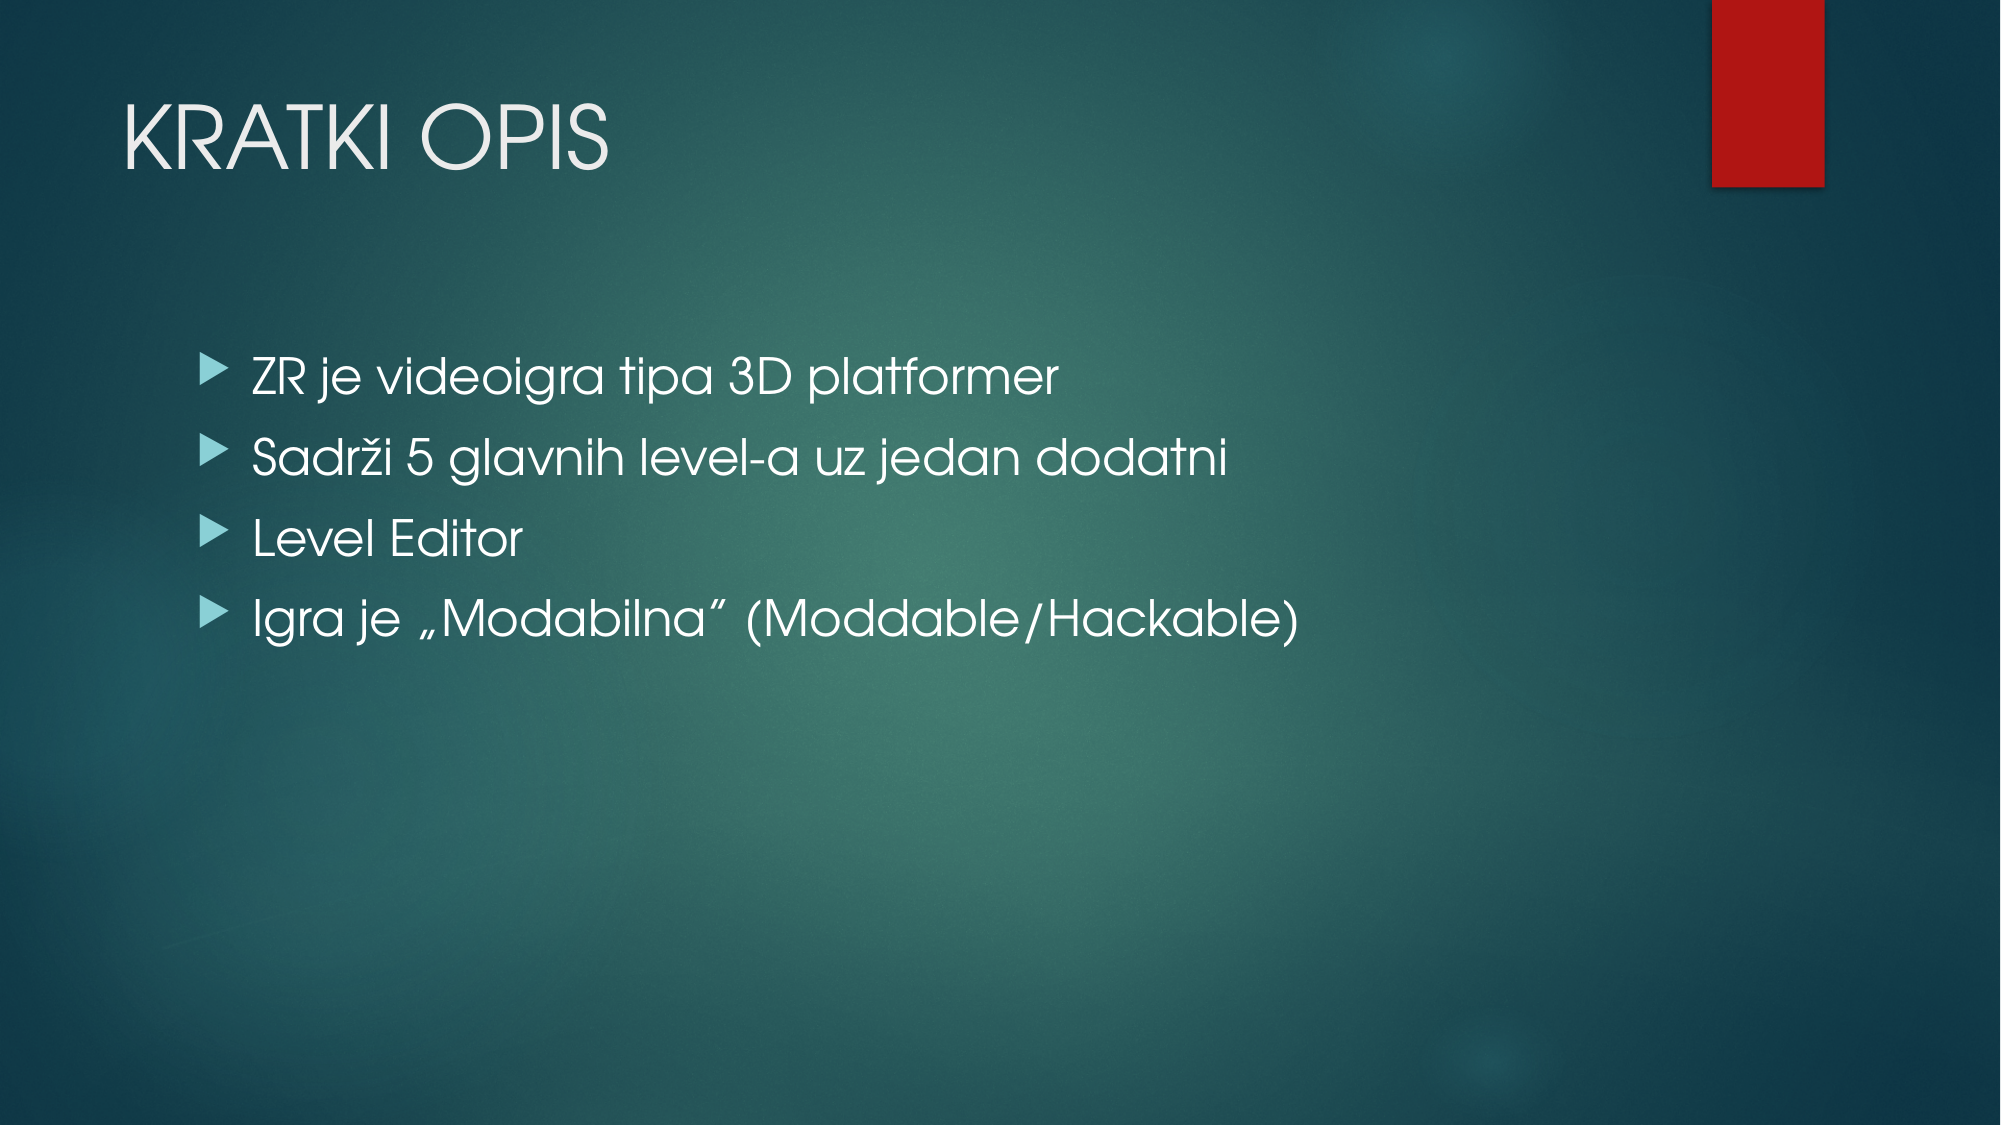

# KRATKI OPIS
ZR je videoigra tipa 3D platformer
Sadrži 5 glavnih level-a uz jedan dodatni
Level Editor
Igra je „Modabilna” (Moddable/Hackable)